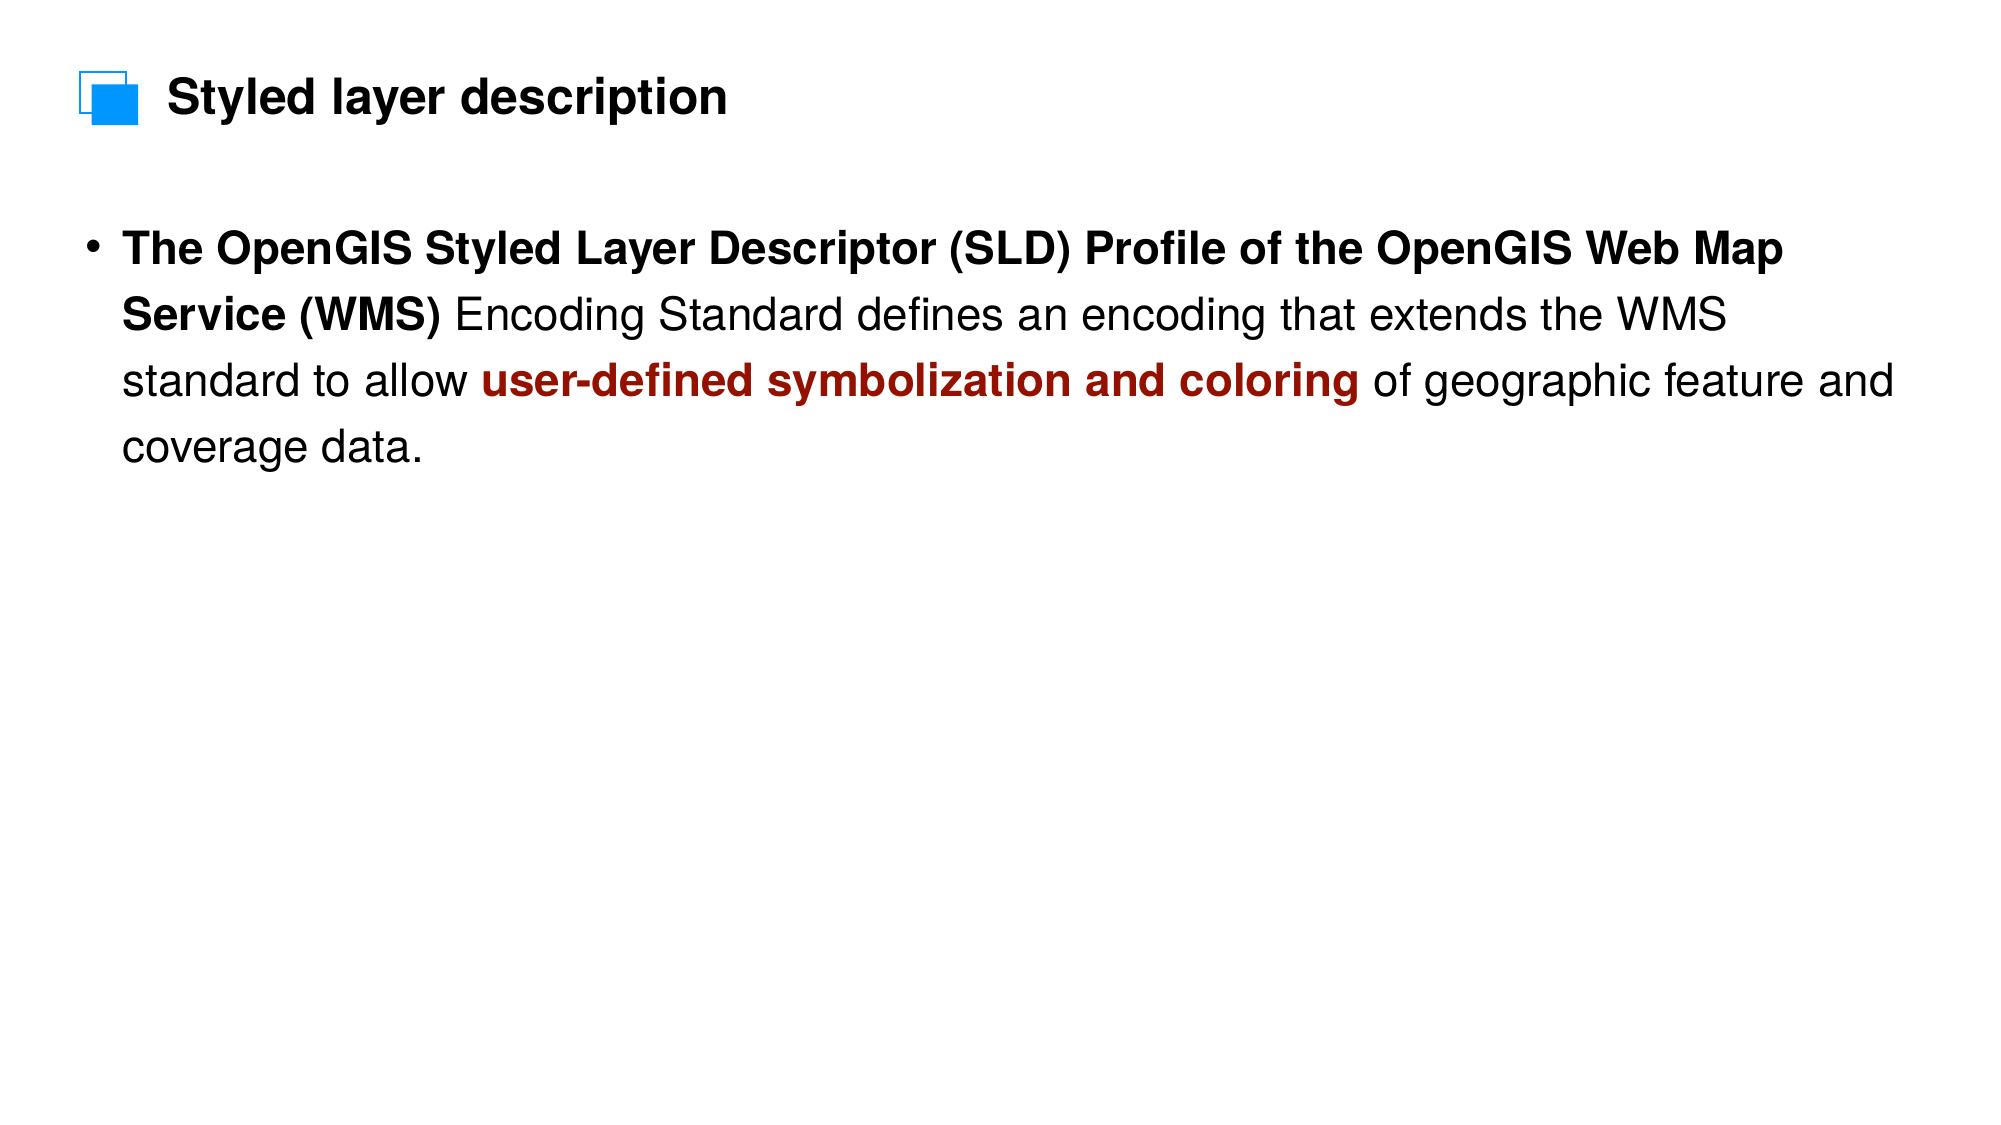

Styled layer description
The OpenGIS Styled Layer Descriptor (SLD) Profile of the OpenGIS Web Map Service (WMS) Encoding Standard defines an encoding that extends the WMS standard to allow user-defined symbolization and coloring of geographic feature and coverage data.